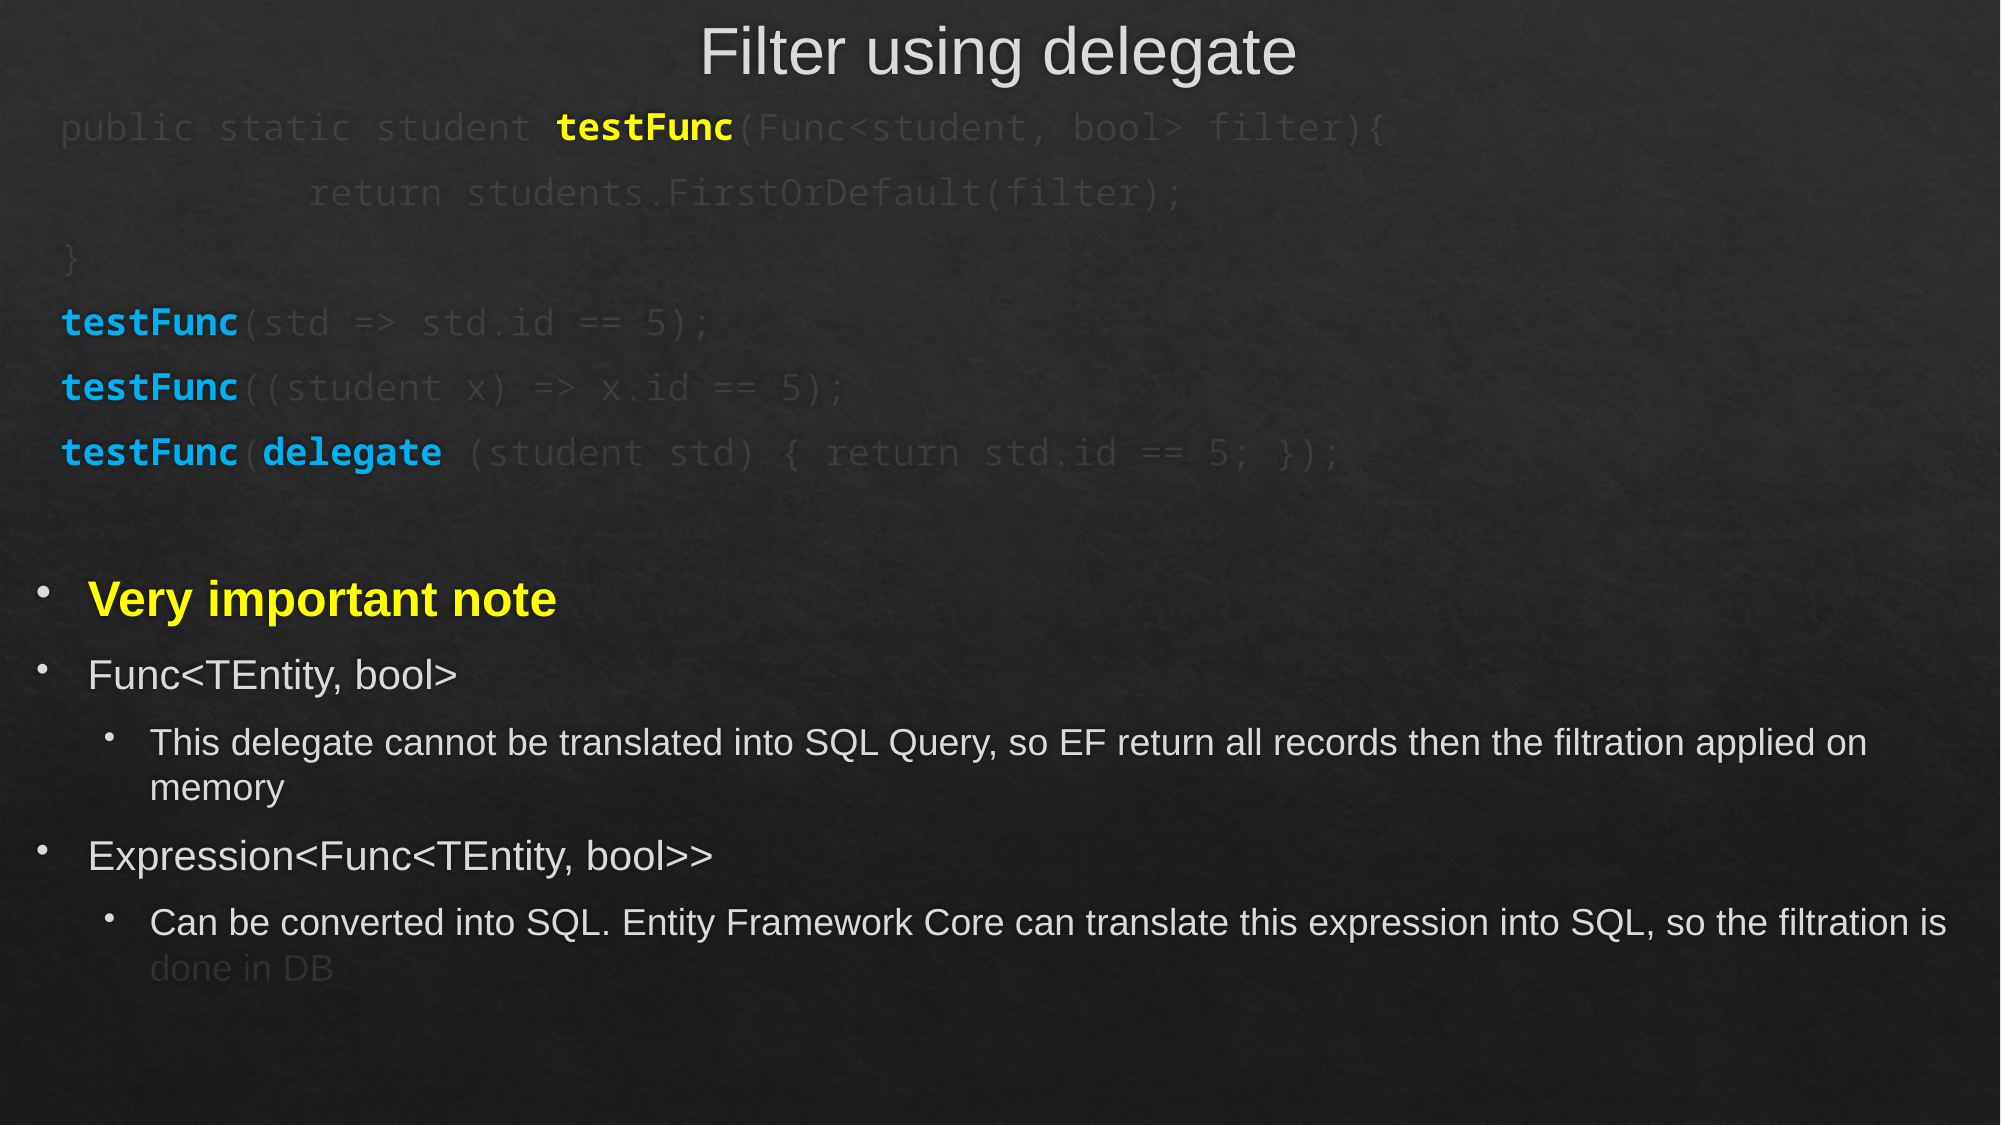

# Filter using delegate
 public static student testFunc(Func<student, bool> filter){
            return students.FirstOrDefault(filter);
 }
 testFunc(std => std.id == 5);
 testFunc((student x) => x.id == 5);
 testFunc(delegate (student std) { return std.id == 5; });

Very important note
Func<TEntity, bool>
This delegate cannot be translated into SQL Query, so EF return all records then the filtration applied on memory
Expression<Func<TEntity, bool>>
Can be converted into SQL. Entity Framework Core can translate this expression into SQL, so the filtration is  done in DB